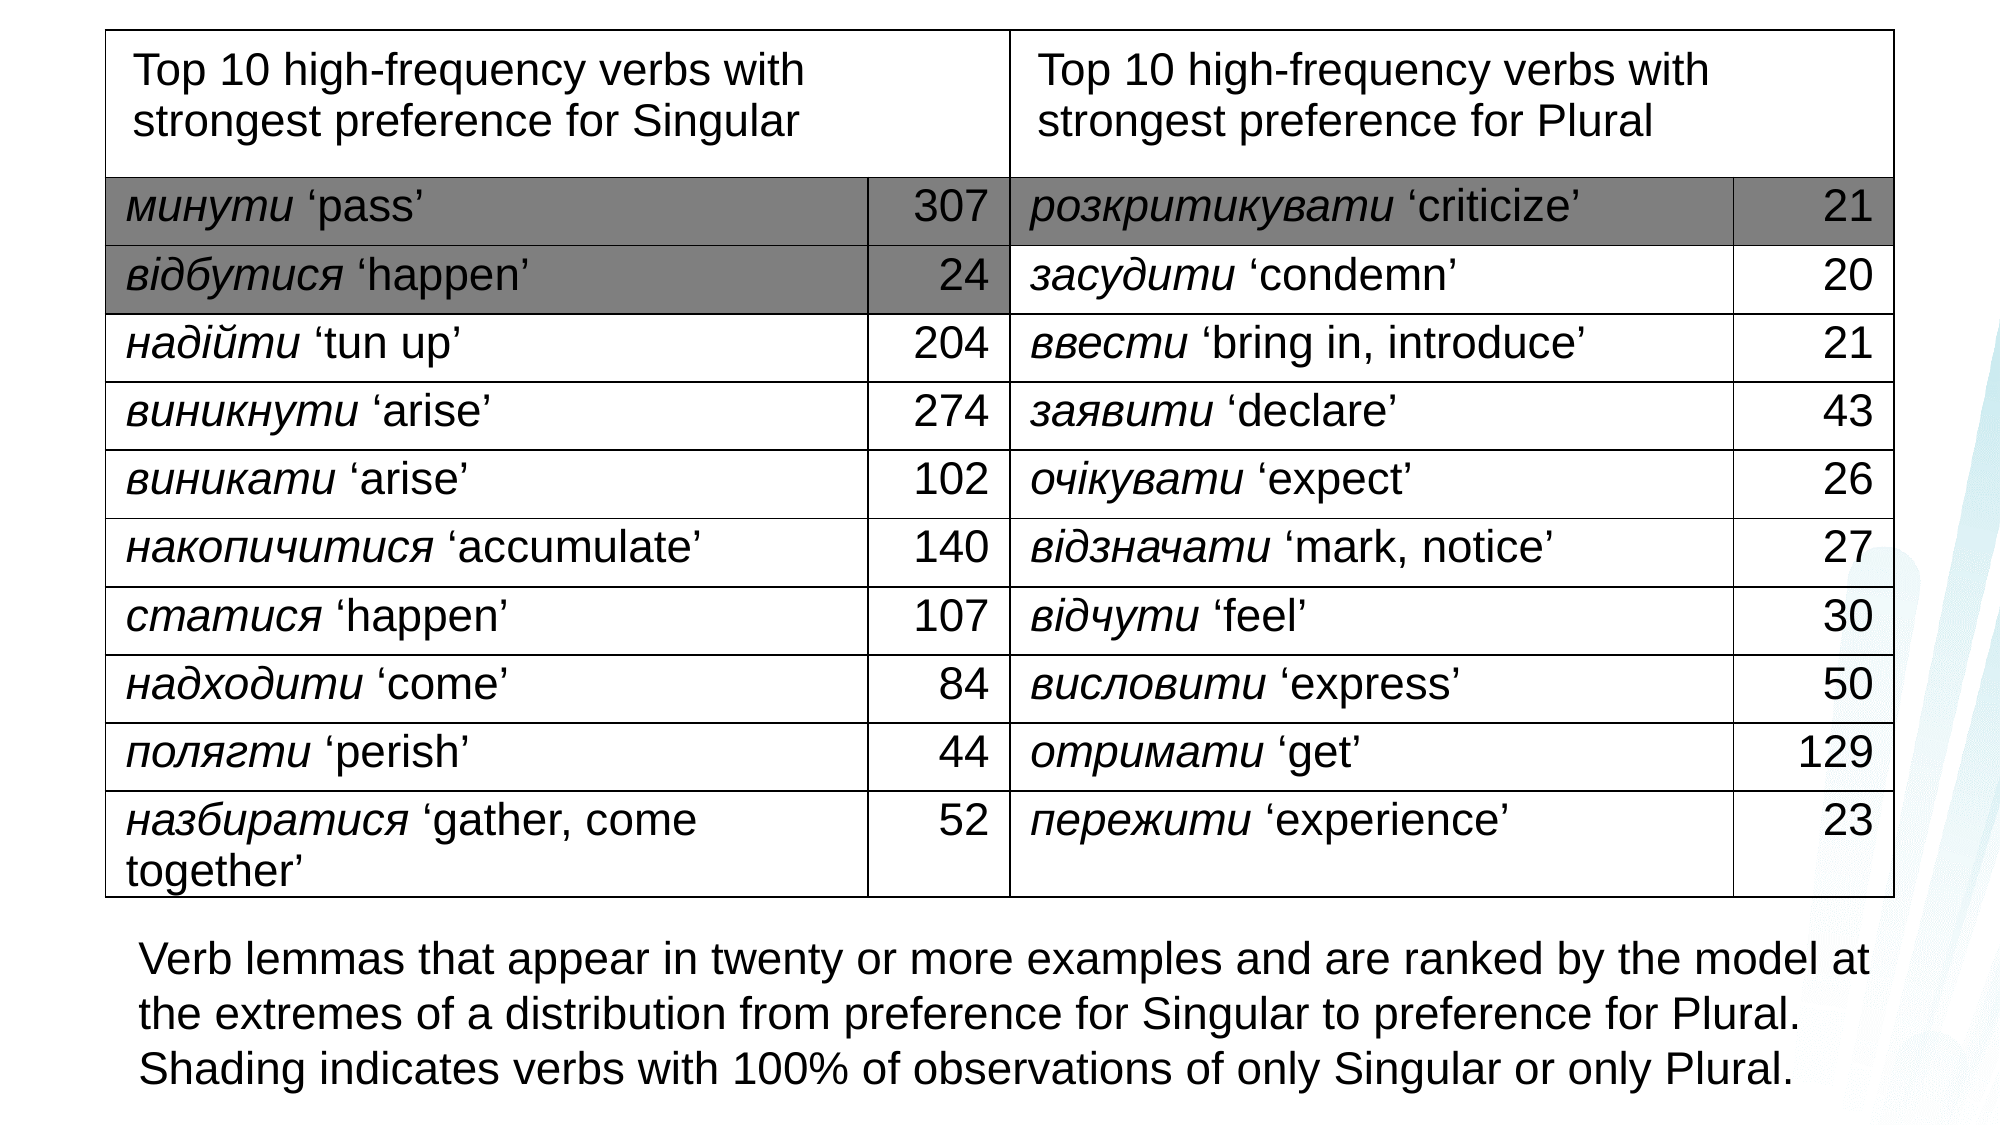

| Top 10 high-frequency verbs with strongest preference for Singular |  | Top 10 high-frequency verbs with strongest preference for Plural |  |
| --- | --- | --- | --- |
| минути ‘pass’ | 307 | розкритикувати ‘criticize’ | 21 |
| відбутися ‘happen’ | 24 | засудити ‘condemn’ | 20 |
| надійти ‘tun up’ | 204 | ввести ‘bring in, introduce’ | 21 |
| виникнути ‘arise’ | 274 | заявити ‘declare’ | 43 |
| виникати ‘arise’ | 102 | очікувати ‘expect’ | 26 |
| накопичитися ‘accumulate’ | 140 | відзначати ‘mark, notice’ | 27 |
| статися ‘happen’ | 107 | відчути ‘feel’ | 30 |
| надходити ‘come’ | 84 | висловити ‘express’ | 50 |
| полягти ‘perish’ | 44 | отримати ‘get’ | 129 |
| назбиратися ‘gather, come together’ | 52 | пережити ‘experience’ | 23 |
Verb lemmas that appear in twenty or more examples and are ranked by the model at the extremes of a distribution from preference for Singular to preference for Plural. Shading indicates verbs with 100% of observations of only Singular or only Plural.